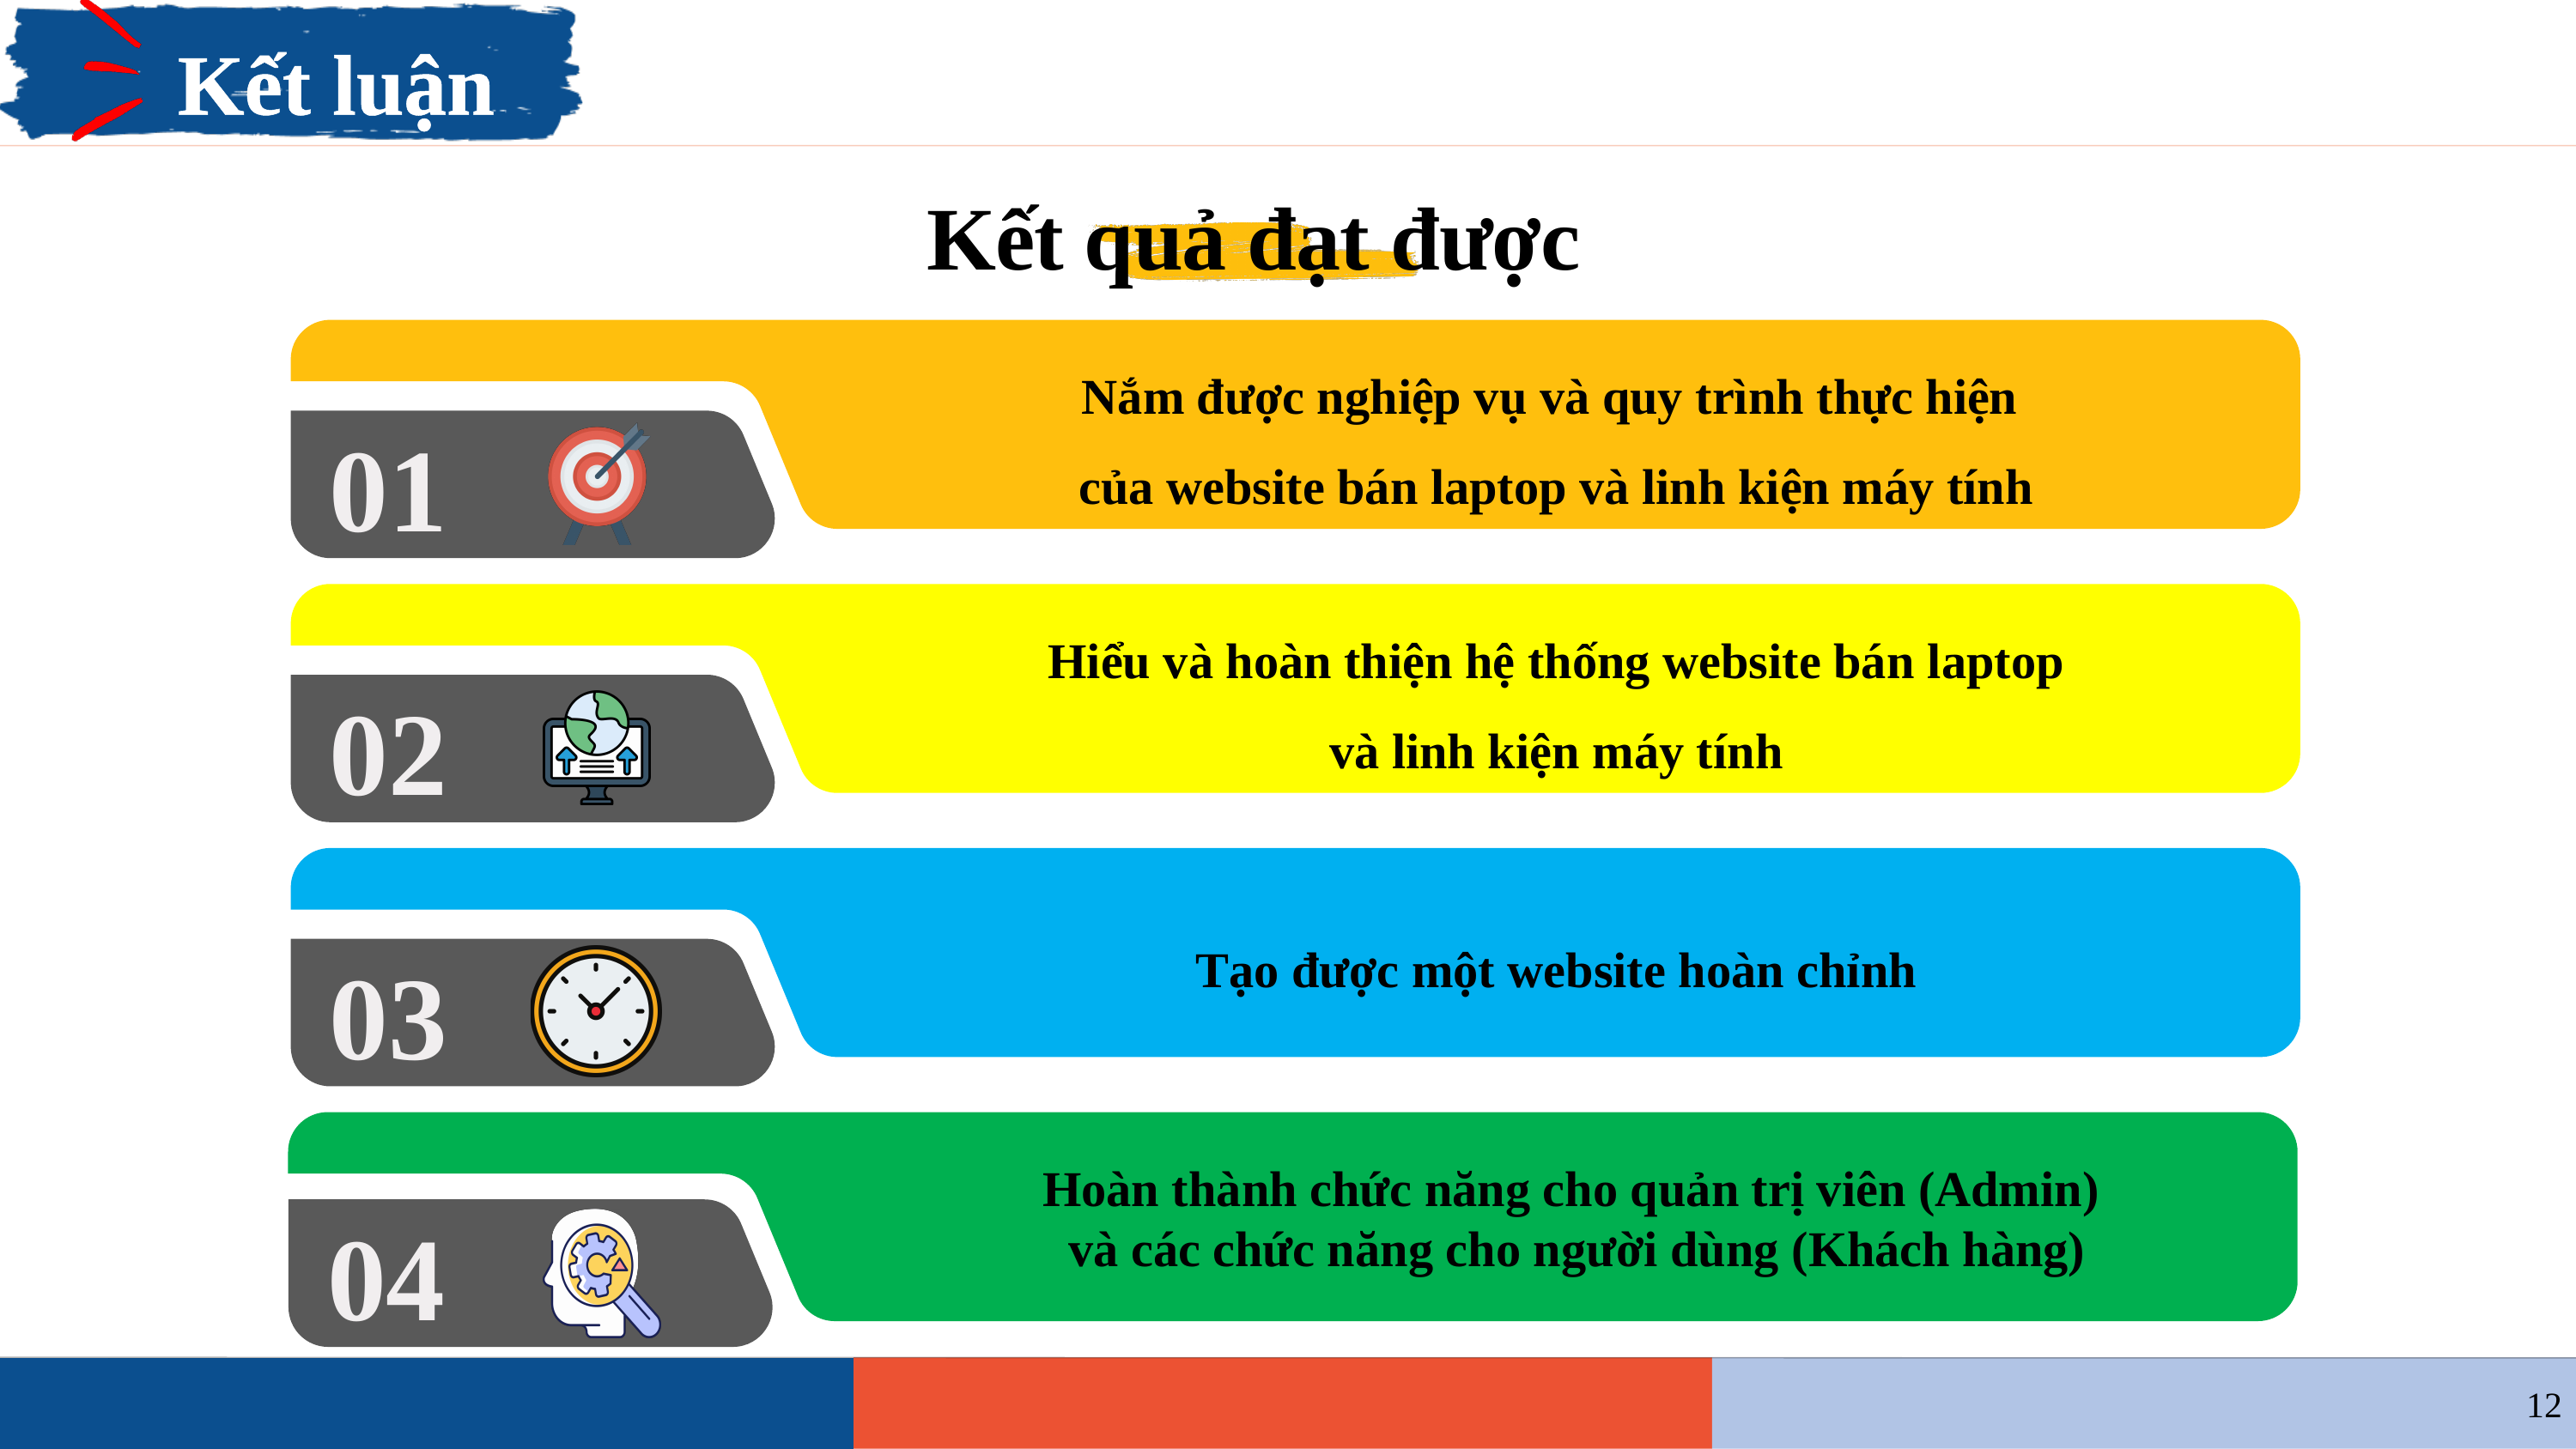

Kết luận
Kết quả đạt được

Nắm được nghiệp vụ và quy trình thực hiện
của website bán laptop và linh kiện máy tính
01

Hiểu và hoàn thiện hệ thống website bán laptop
và linh kiện máy tính
02

Tạo được một website hoàn chỉnh
03

Hoàn thành chức năng cho quản trị viên (Admin)
và các chức năng cho người dùng (Khách hàng)
04

12